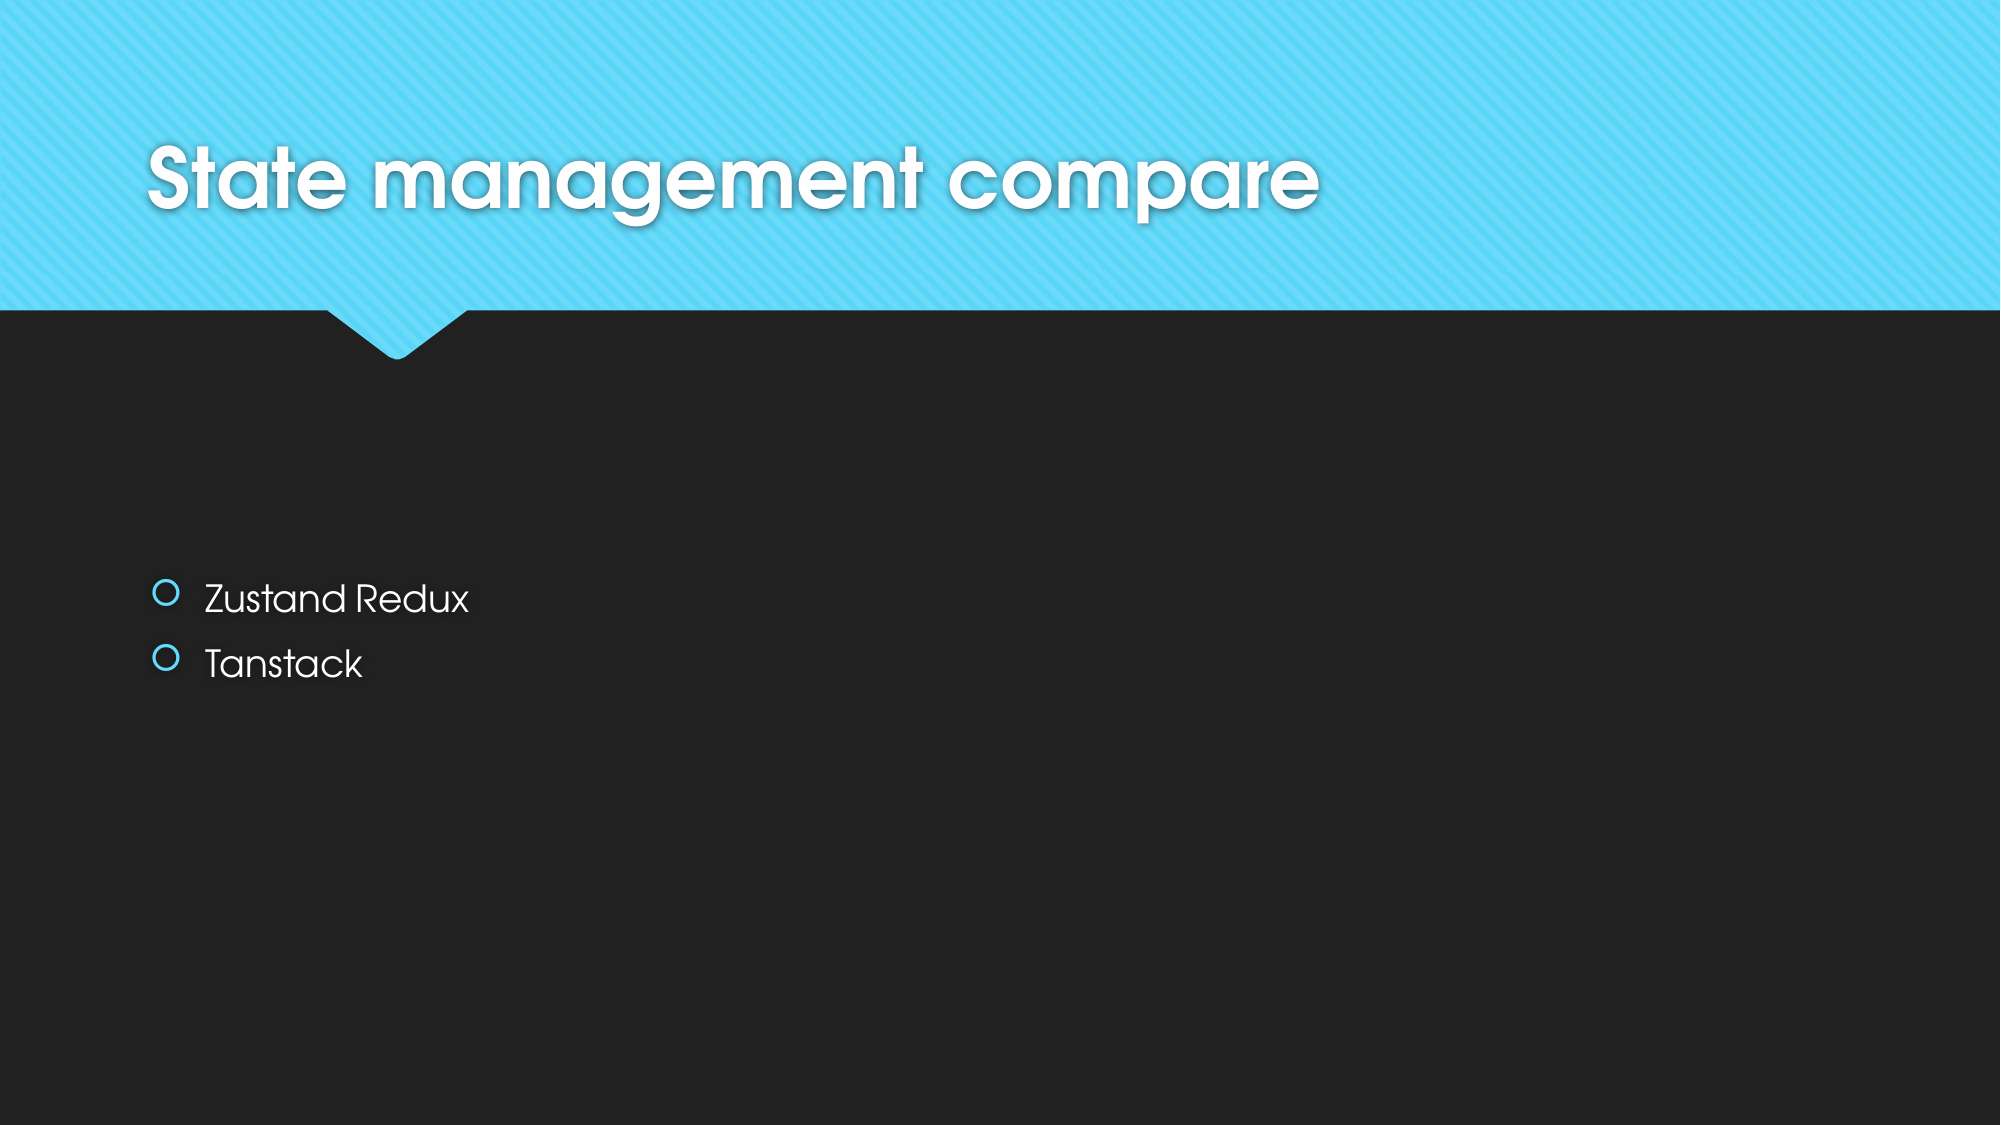

# State management compare
Zustand	Redux
Tanstack